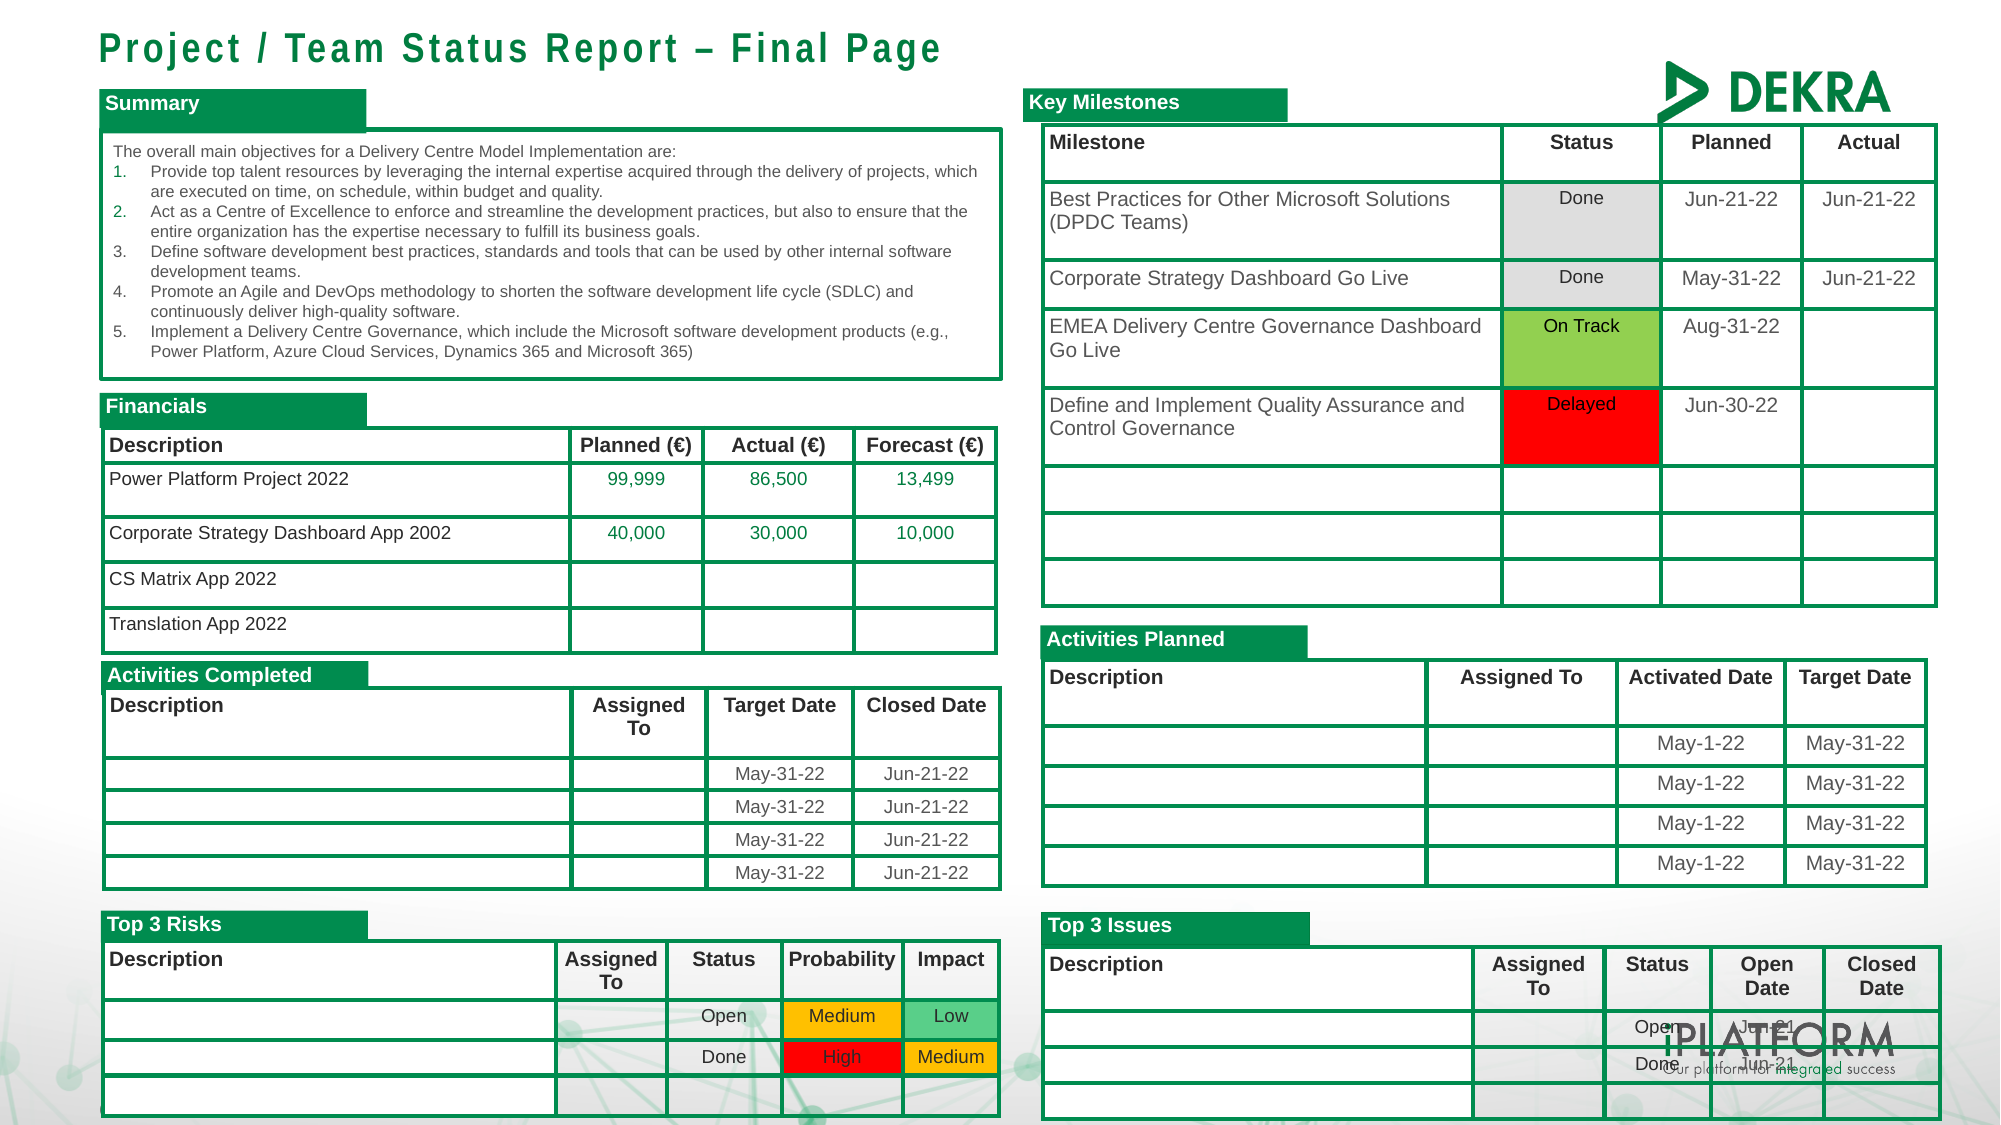

# Project / Team Status Report – Final Page
Key Milestones
Summary
The overall main objectives for a Delivery Centre Model Implementation are:
Provide top talent resources by leveraging the internal expertise acquired through the delivery of projects, which are executed on time, on schedule, within budget and quality.
Act as a Centre of Excellence to enforce and streamline the development practices, but also to ensure that the entire organization has the expertise necessary to fulfill its business goals.
Define software development best practices, standards and tools that can be used by other internal software development teams.
Promote an Agile and DevOps methodology to shorten the software development life cycle (SDLC) and continuously deliver high-quality software.
Implement a Delivery Centre Governance, which include the Microsoft software development products (e.g., Power Platform, Azure Cloud Services, Dynamics 365 and Microsoft 365)

| Milestone | Status | Planned | Actual |
| --- | --- | --- | --- |
| Best Practices for Other Microsoft Solutions (DPDC Teams) | Done | Jun-21-22 | Jun-21-22 |
| Corporate Strategy Dashboard Go Live | Done | May-31-22 | Jun-21-22 |
| EMEA Delivery Centre Governance Dashboard Go Live | On Track | Aug-31-22 |  |
| Define and Implement Quality Assurance and Control Governance | Delayed | Jun-30-22 |  |
|  |  |  |  |
|  |  |  |  |
|  |  |  |  |
Financials
| Description | Planned (€) | Actual (€) | Forecast (€) |
| --- | --- | --- | --- |
| Power Platform Project 2022 | 99,999 | 86,500 | 13,499 |
| Corporate Strategy Dashboard App 2002 | 40,000 | 30,000 | 10,000 |
| CS Matrix App 2022 |  |  |  |
| Translation App 2022 |  |  |  |
Activities Planned
| Description | Assigned To | Activated Date | Target Date |
| --- | --- | --- | --- |
|  |  | May-1-22 | May-31-22 |
|  |  | May-1-22 | May-31-22 |
|  |  | May-1-22 | May-31-22 |
|  |  | May-1-22 | May-31-22 |
Activities Completed
| Description | Assigned To | Target Date | Closed Date |
| --- | --- | --- | --- |
|  |  | May-31-22 | Jun-21-22 |
|  |  | May-31-22 | Jun-21-22 |
|  |  | May-31-22 | Jun-21-22 |
|  |  | May-31-22 | Jun-21-22 |
Top 3 Risks
Top 3 Issues
| Description | Assigned To | Status | Probability | Impact |
| --- | --- | --- | --- | --- |
|  |  | Open | Medium | Low |
|  |  | Done | High | Medium |
|  |  |  |  |  |
| Description | Assigned To | Status | Open Date | Closed Date |
| --- | --- | --- | --- | --- |
|  |  | Open | Jun-21 |  |
|  |  | Done | Jun-21 |  |
|  |  |  |  |  |
6